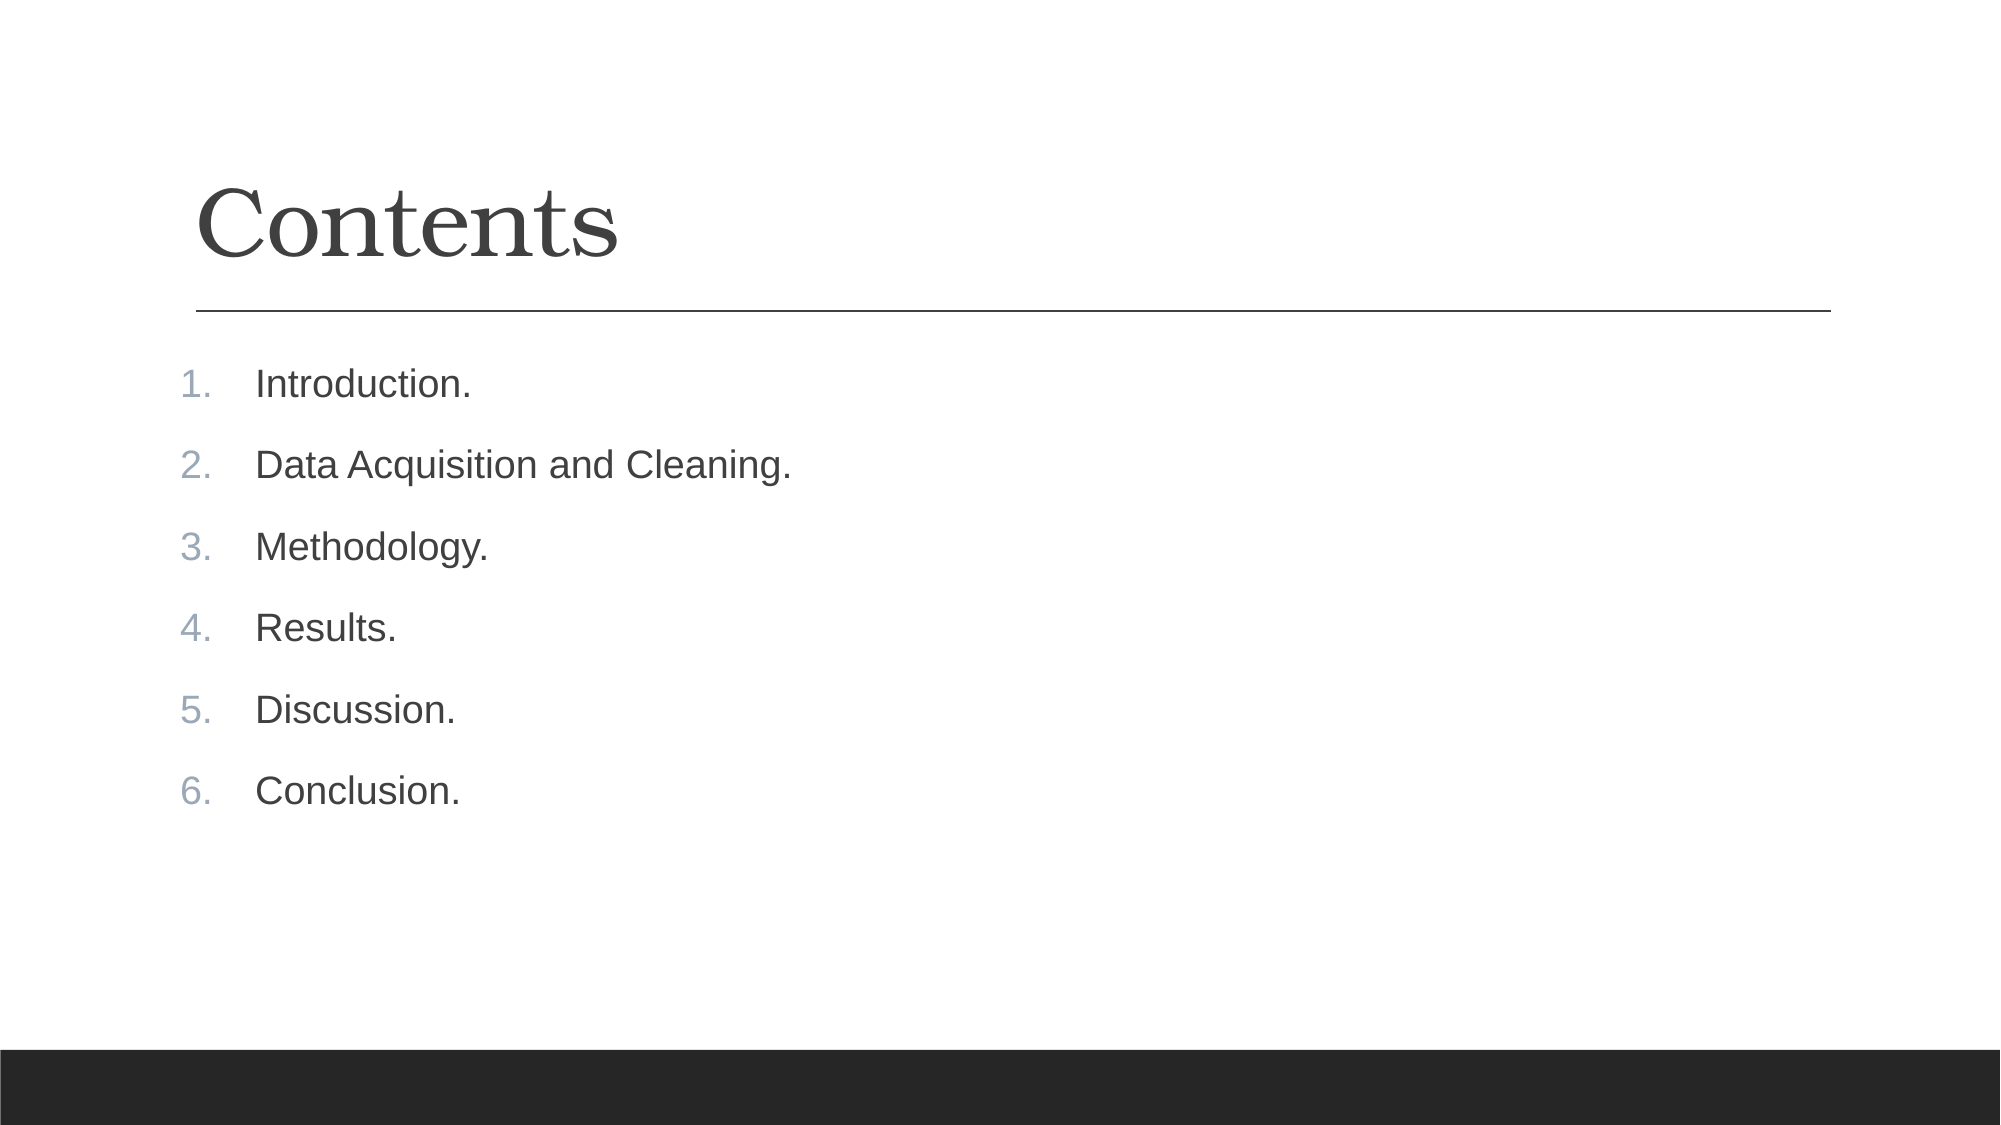

# Contents
Introduction.
Data Acquisition and Cleaning.
Methodology.
Results.
Discussion.
Conclusion.